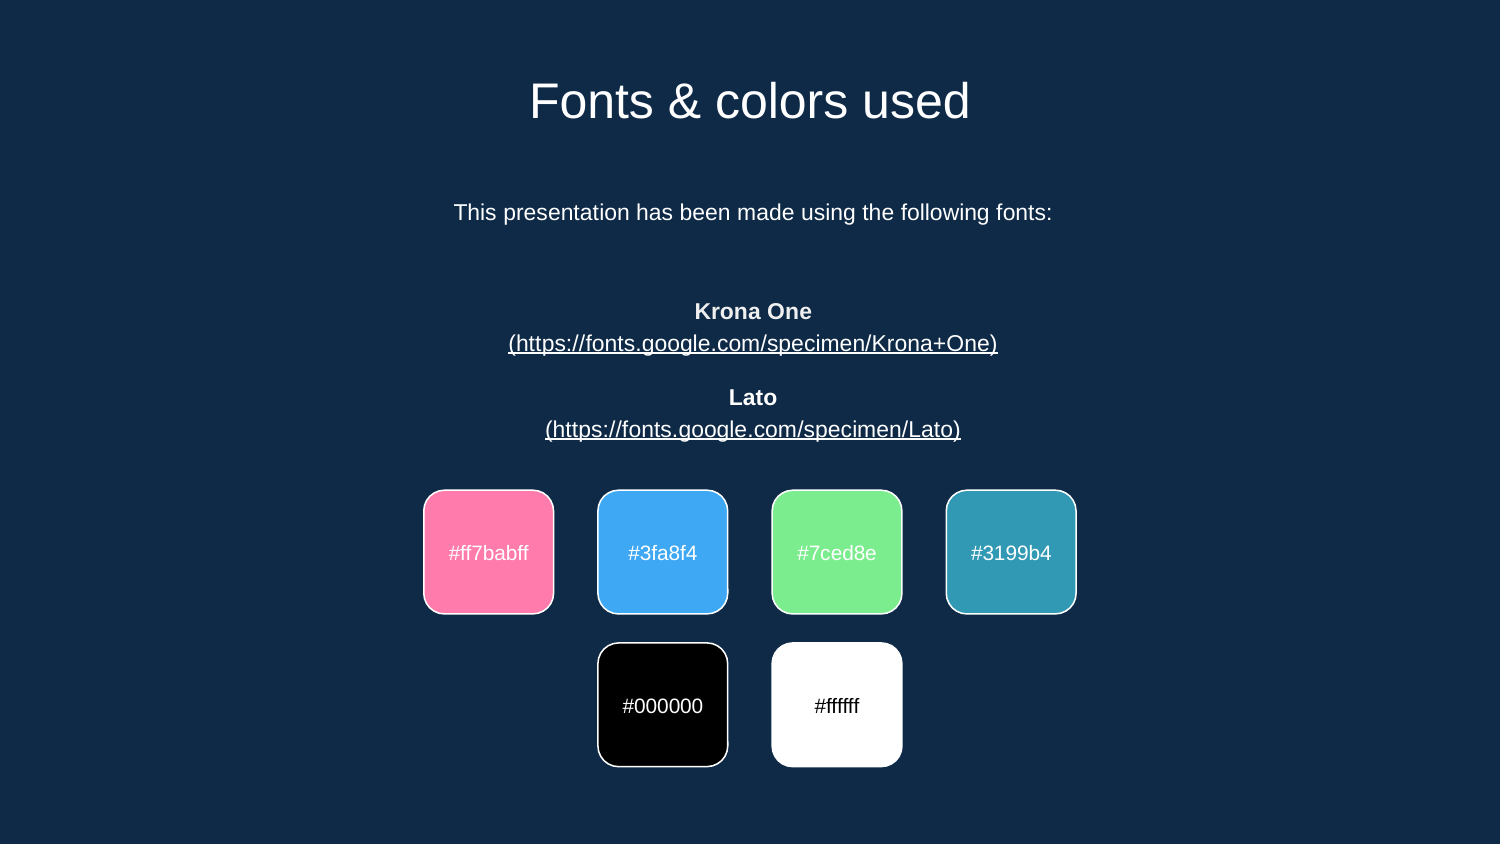

# Fonts & colors used
This presentation has been made using the following fonts:

Krona One
(https://fonts.google.com/specimen/Krona+One)

Lato
(https://fonts.google.com/specimen/Lato)

#ff7babff
#3fa8f4
#7ced8e
#3199b4

#000000
#ffffff